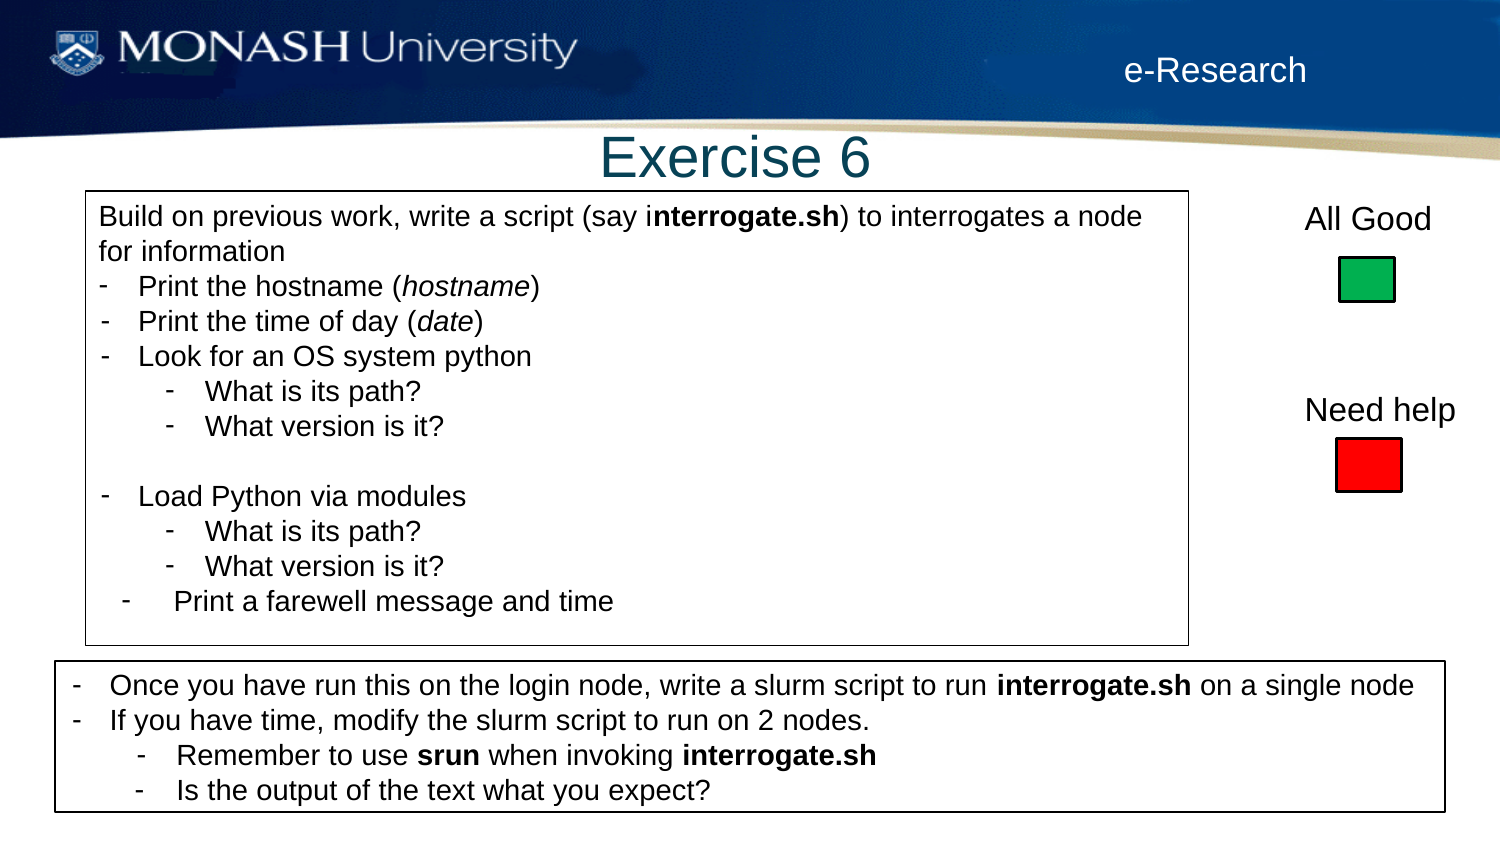

Exercise 6
All Good
Build on previous work, write a script (say interrogate.sh) to interrogates a node for information
Print the hostname (hostname)
Print the time of day (date)
Look for an OS system python
What is its path?
What version is it?

Load Python via modules
What is its path?
What version is it?
Print a farewell message and time

Need help

Once you have run this on the login node, write a slurm script to run interrogate.sh on a single node
If you have time, modify the slurm script to run on 2 nodes.
Remember to use srun when invoking interrogate.sh
Is the output of the text what you expect?